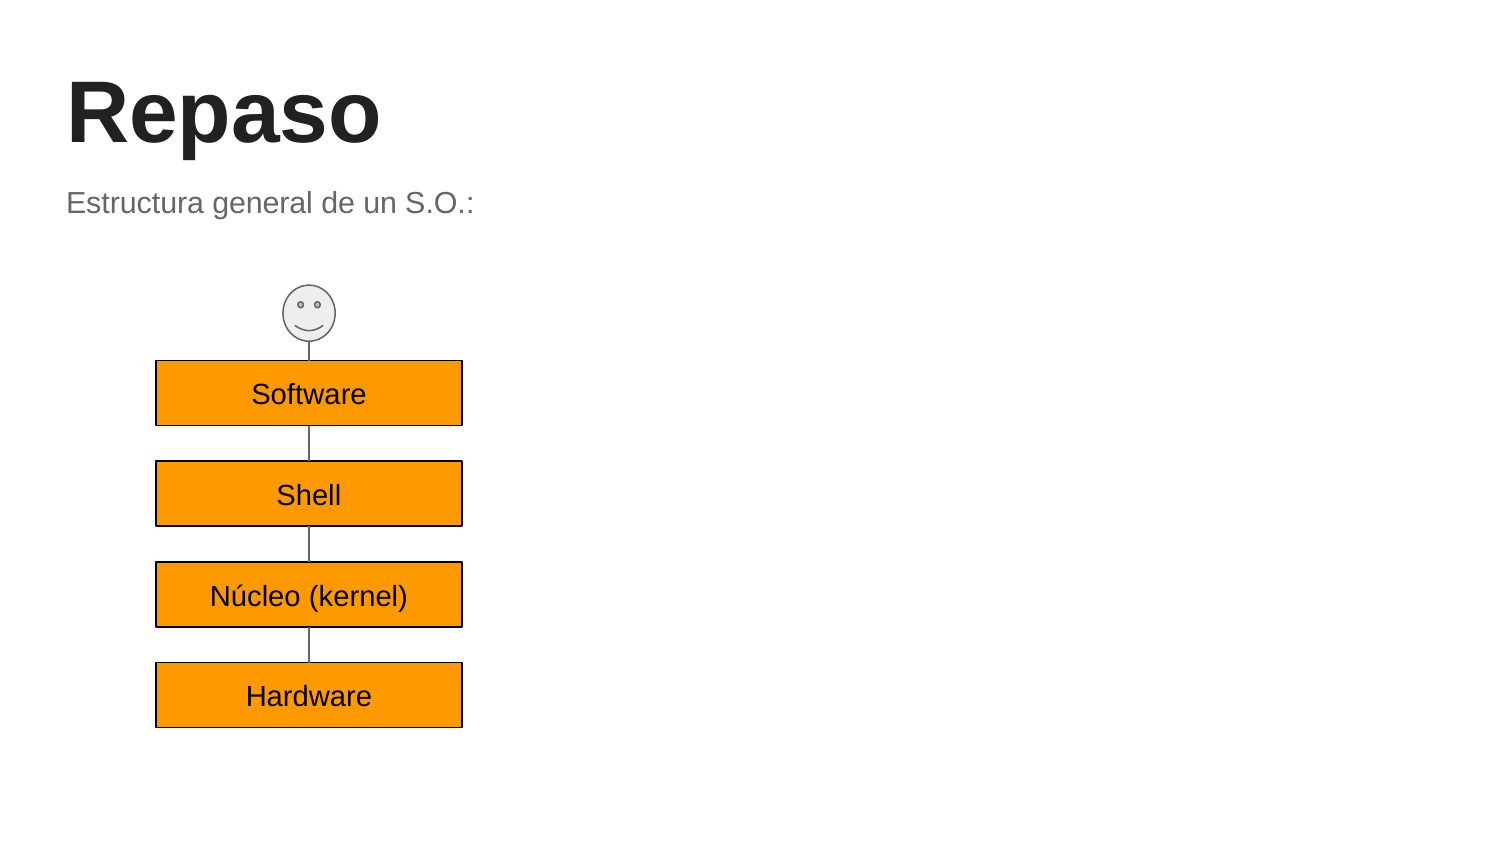

# Repaso
Estructura general de un S.O.:

Software
Shell
Núcleo (kernel)
Hardware